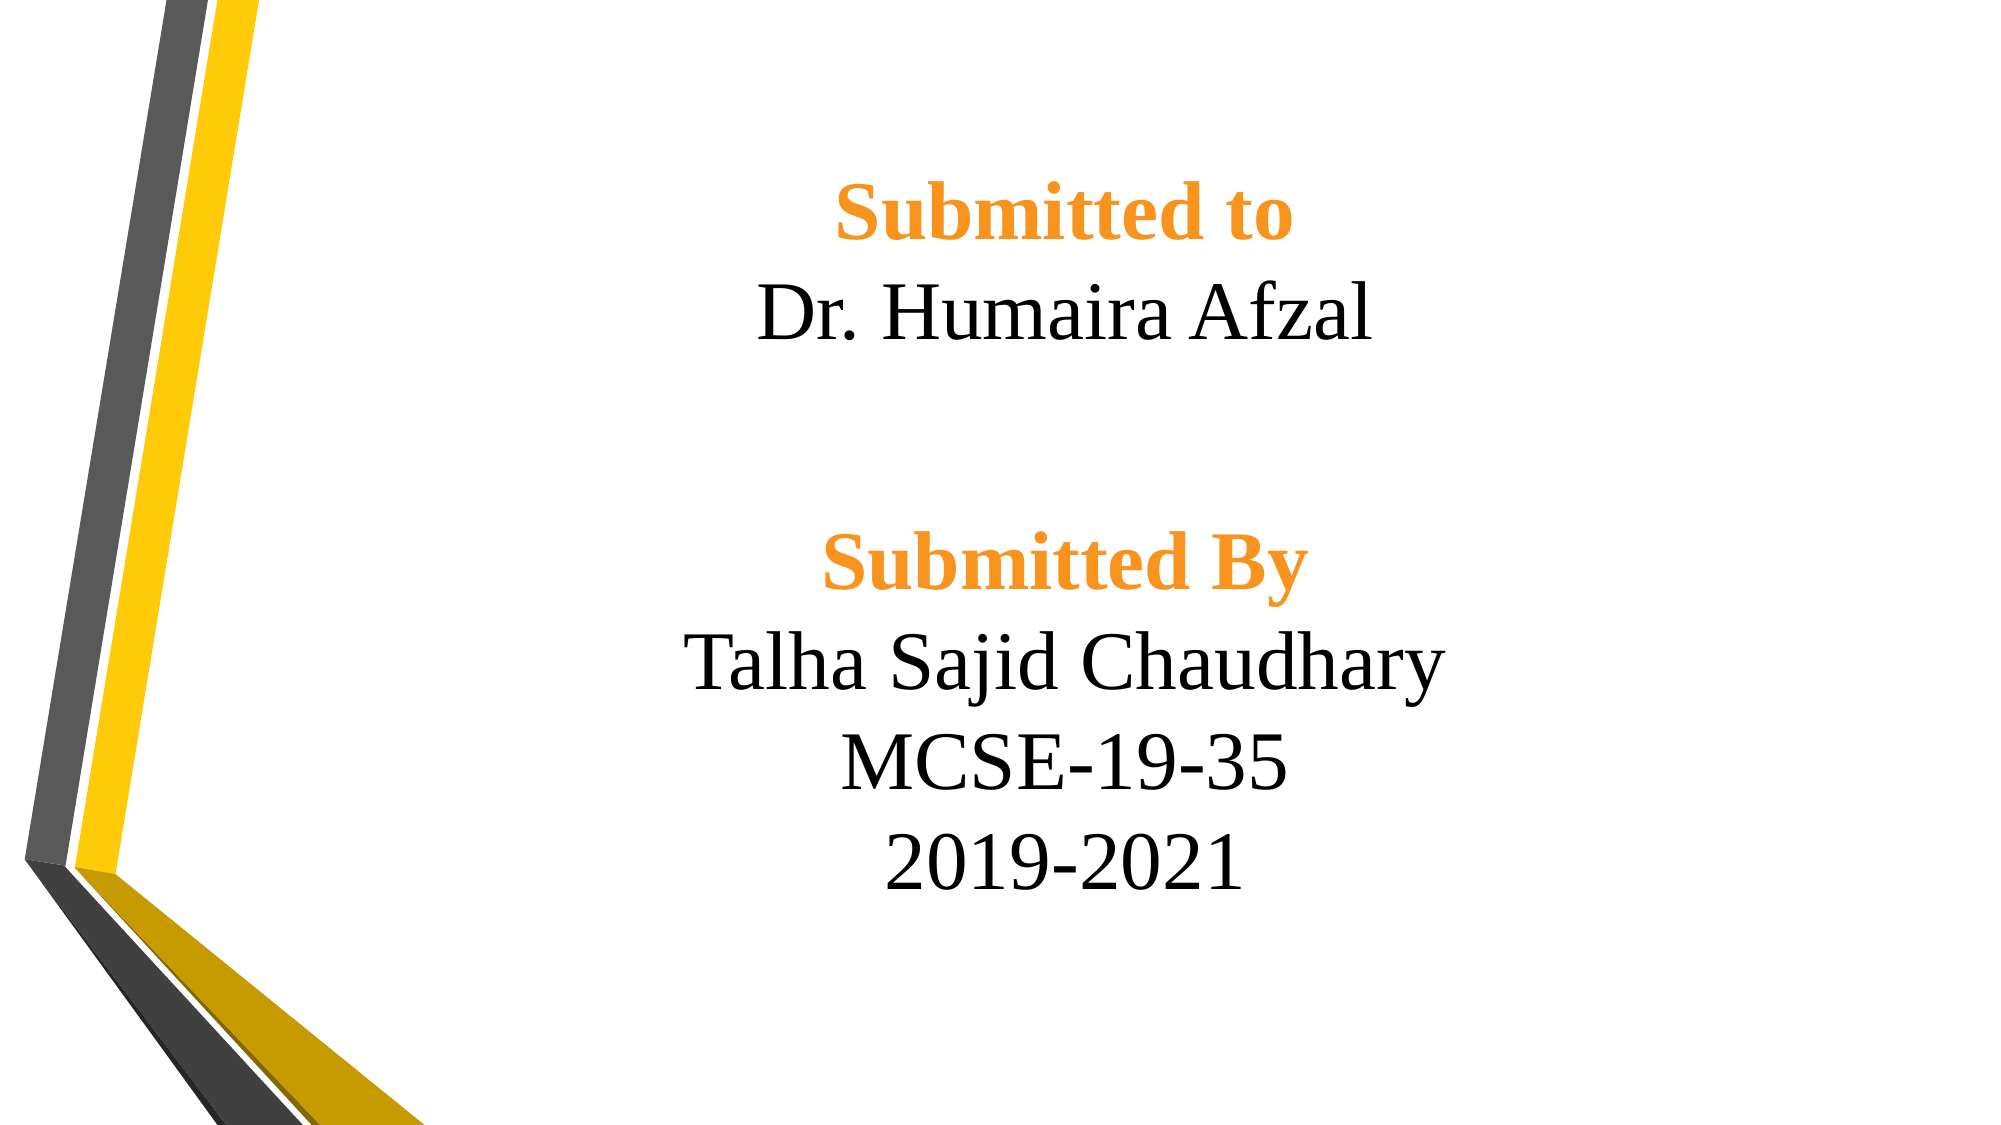

# Submitted to Dr. Humaira Afzal
Submitted By
Talha Sajid Chaudhary
MCSE-19-35
2019-2021